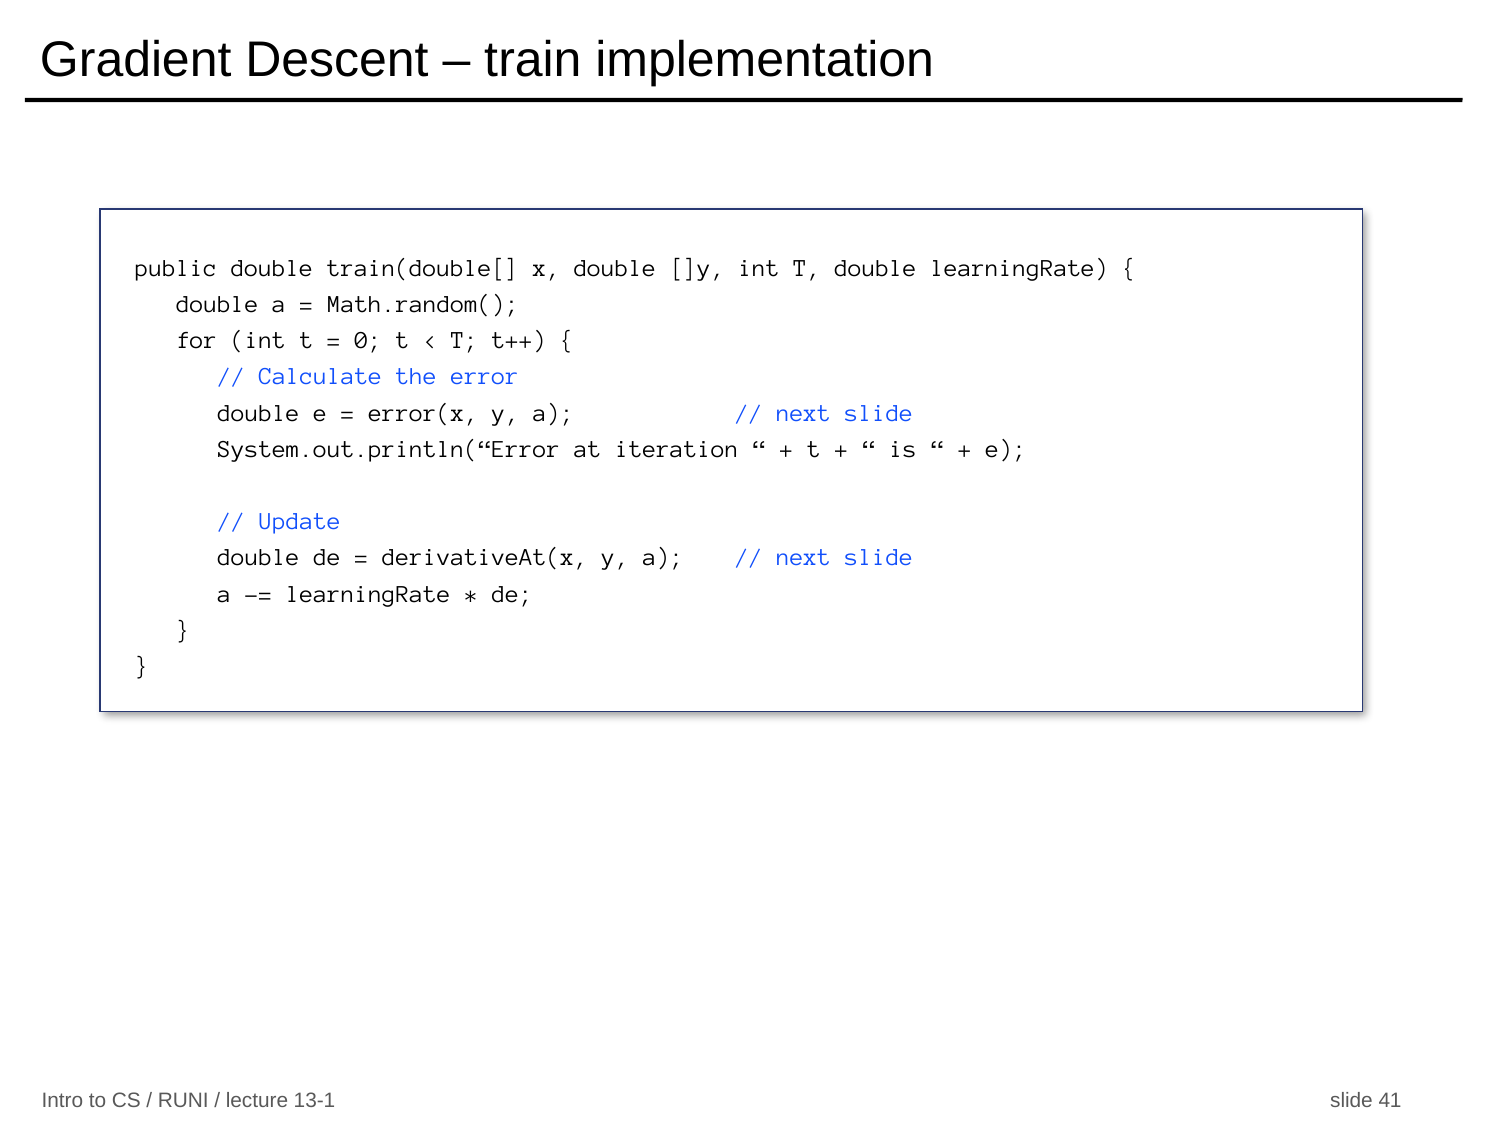

# Gradient Descent – train implementation

public double train(double[] x, double []y, int T, double learningRate) {
   double a = Math.random();
   for (int t = 0; t < T; t++) {
      // Calculate the error
      double e = error(x, y, a);		// next slide
      System.out.println(“Error at iteration “ + t + “ is “ + e);

      // Update
      double de = derivativeAt(x, y, a);	// next slide
      a -= learningRate * de;
   }
}